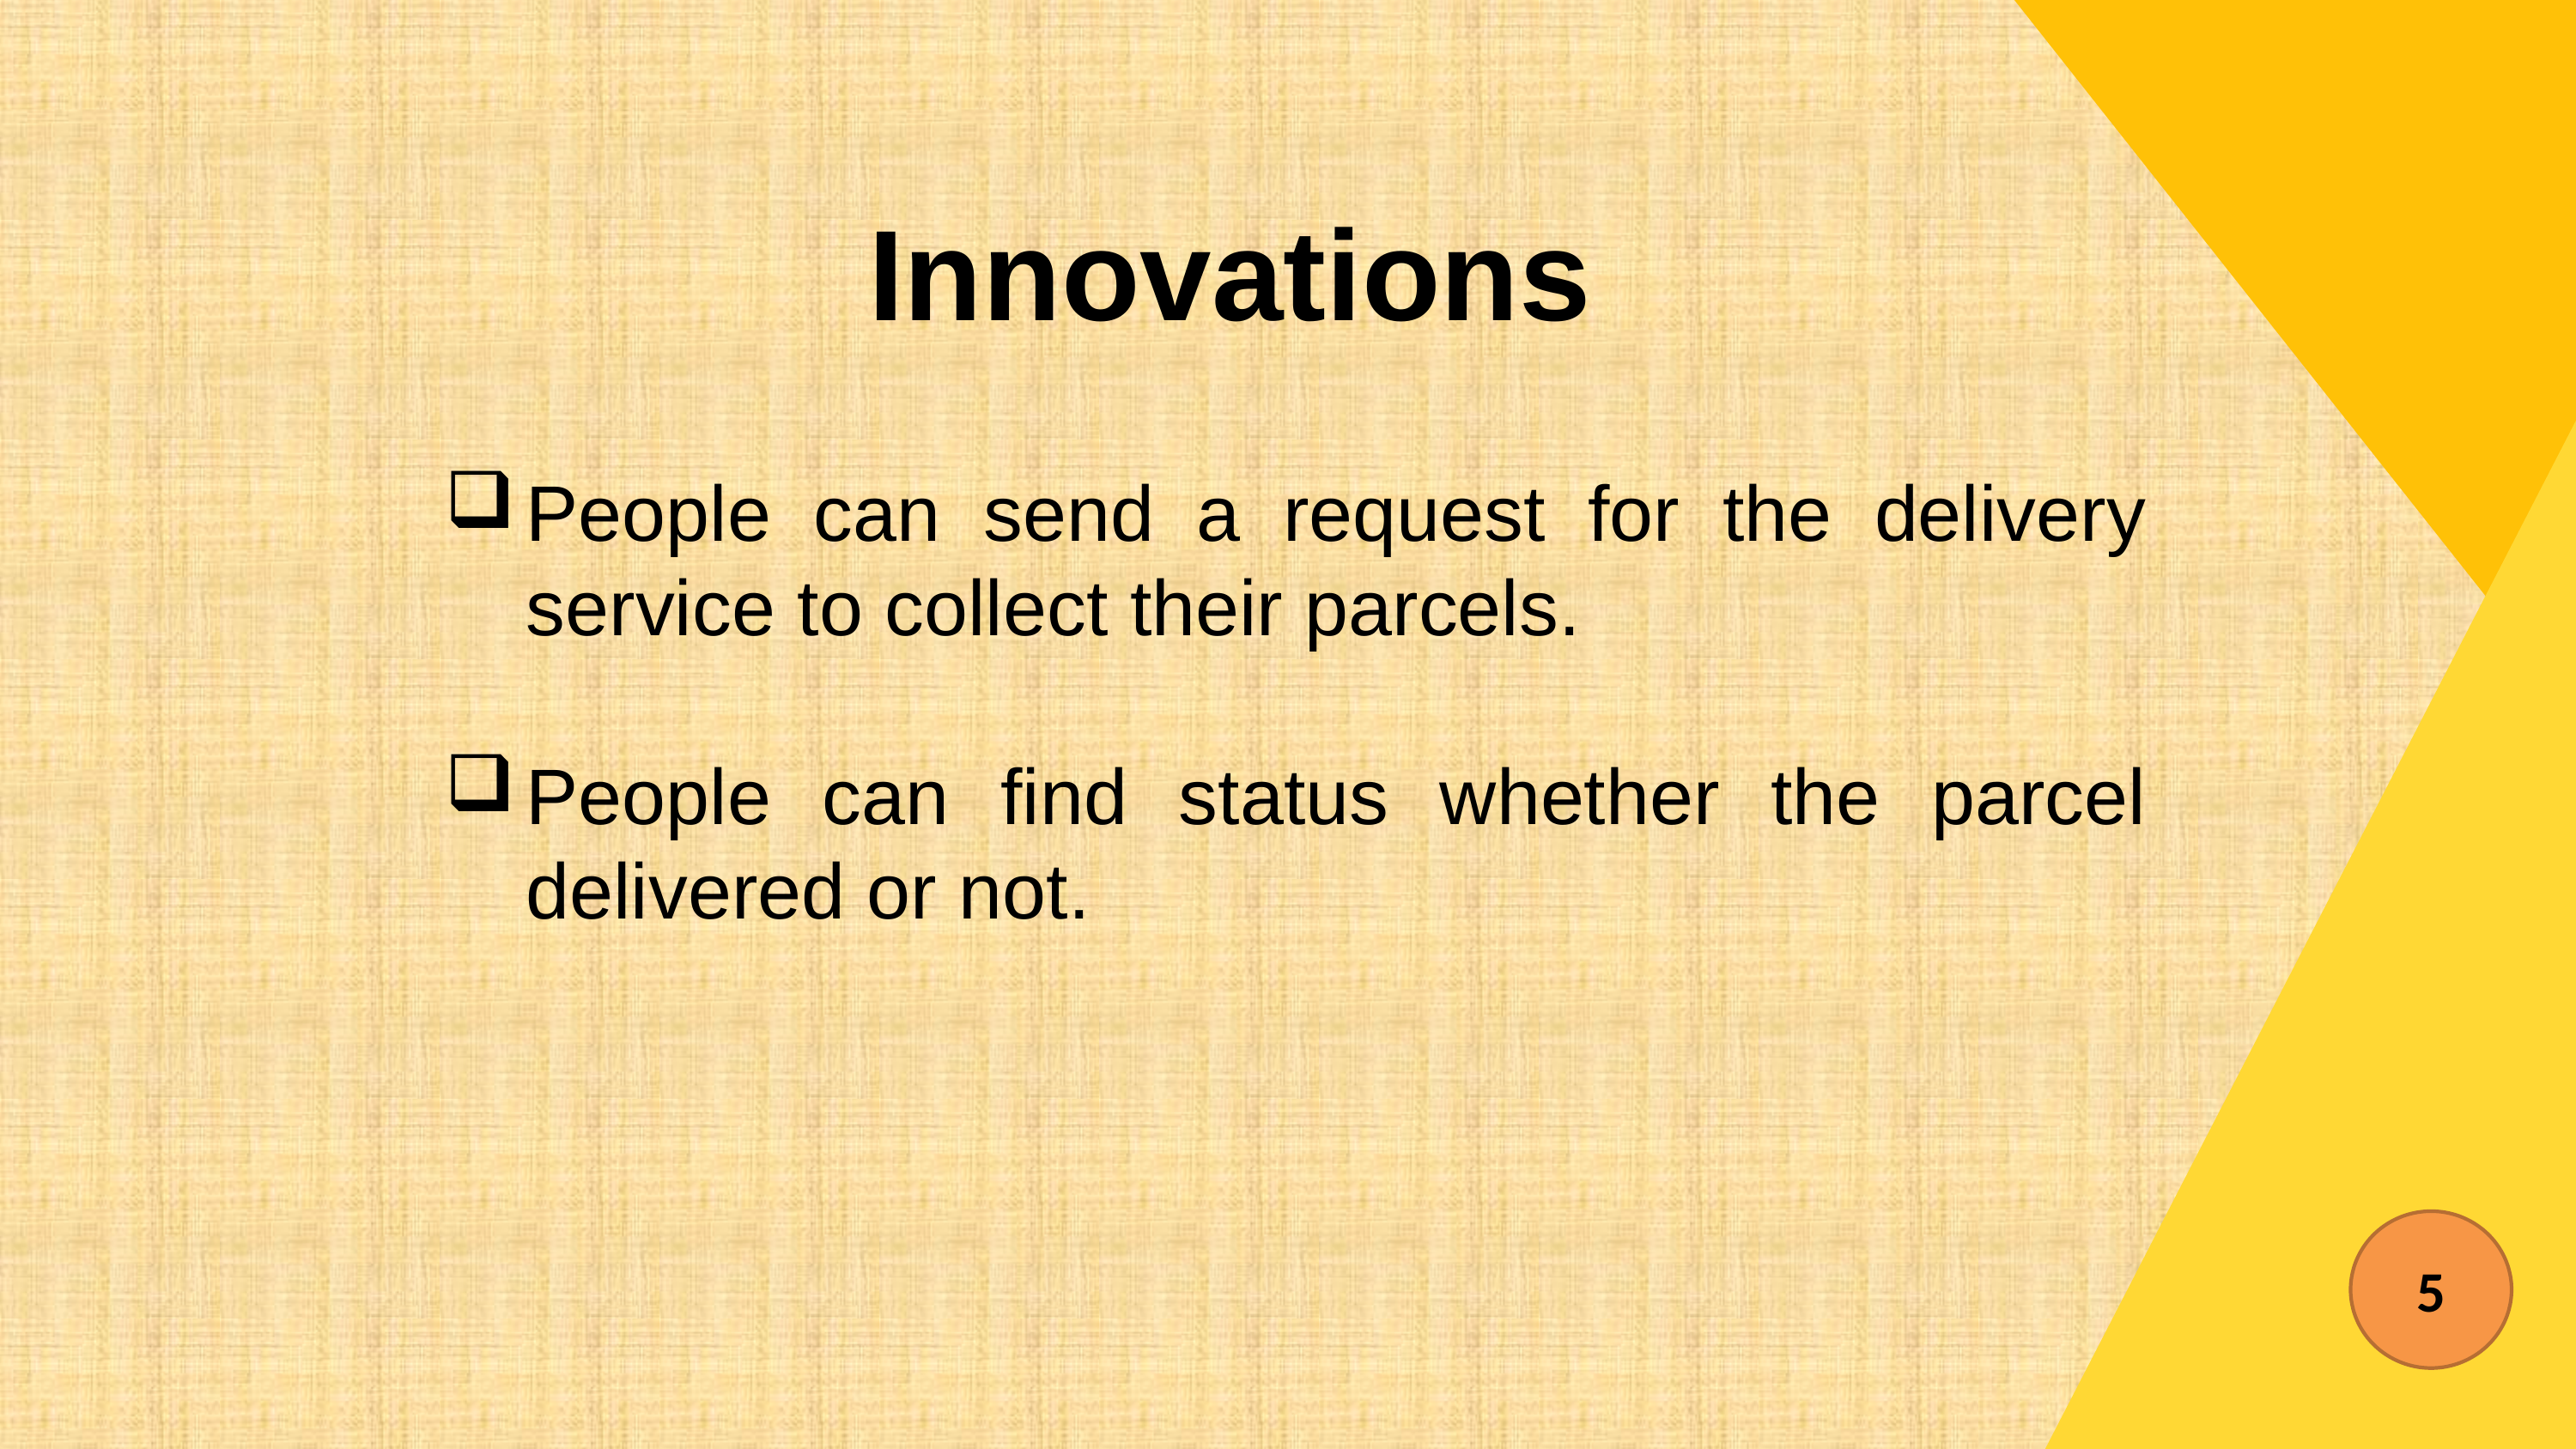

Innovations
People can send a request for the delivery service to collect their parcels.

People can find status whether the parcel delivered or not.

5